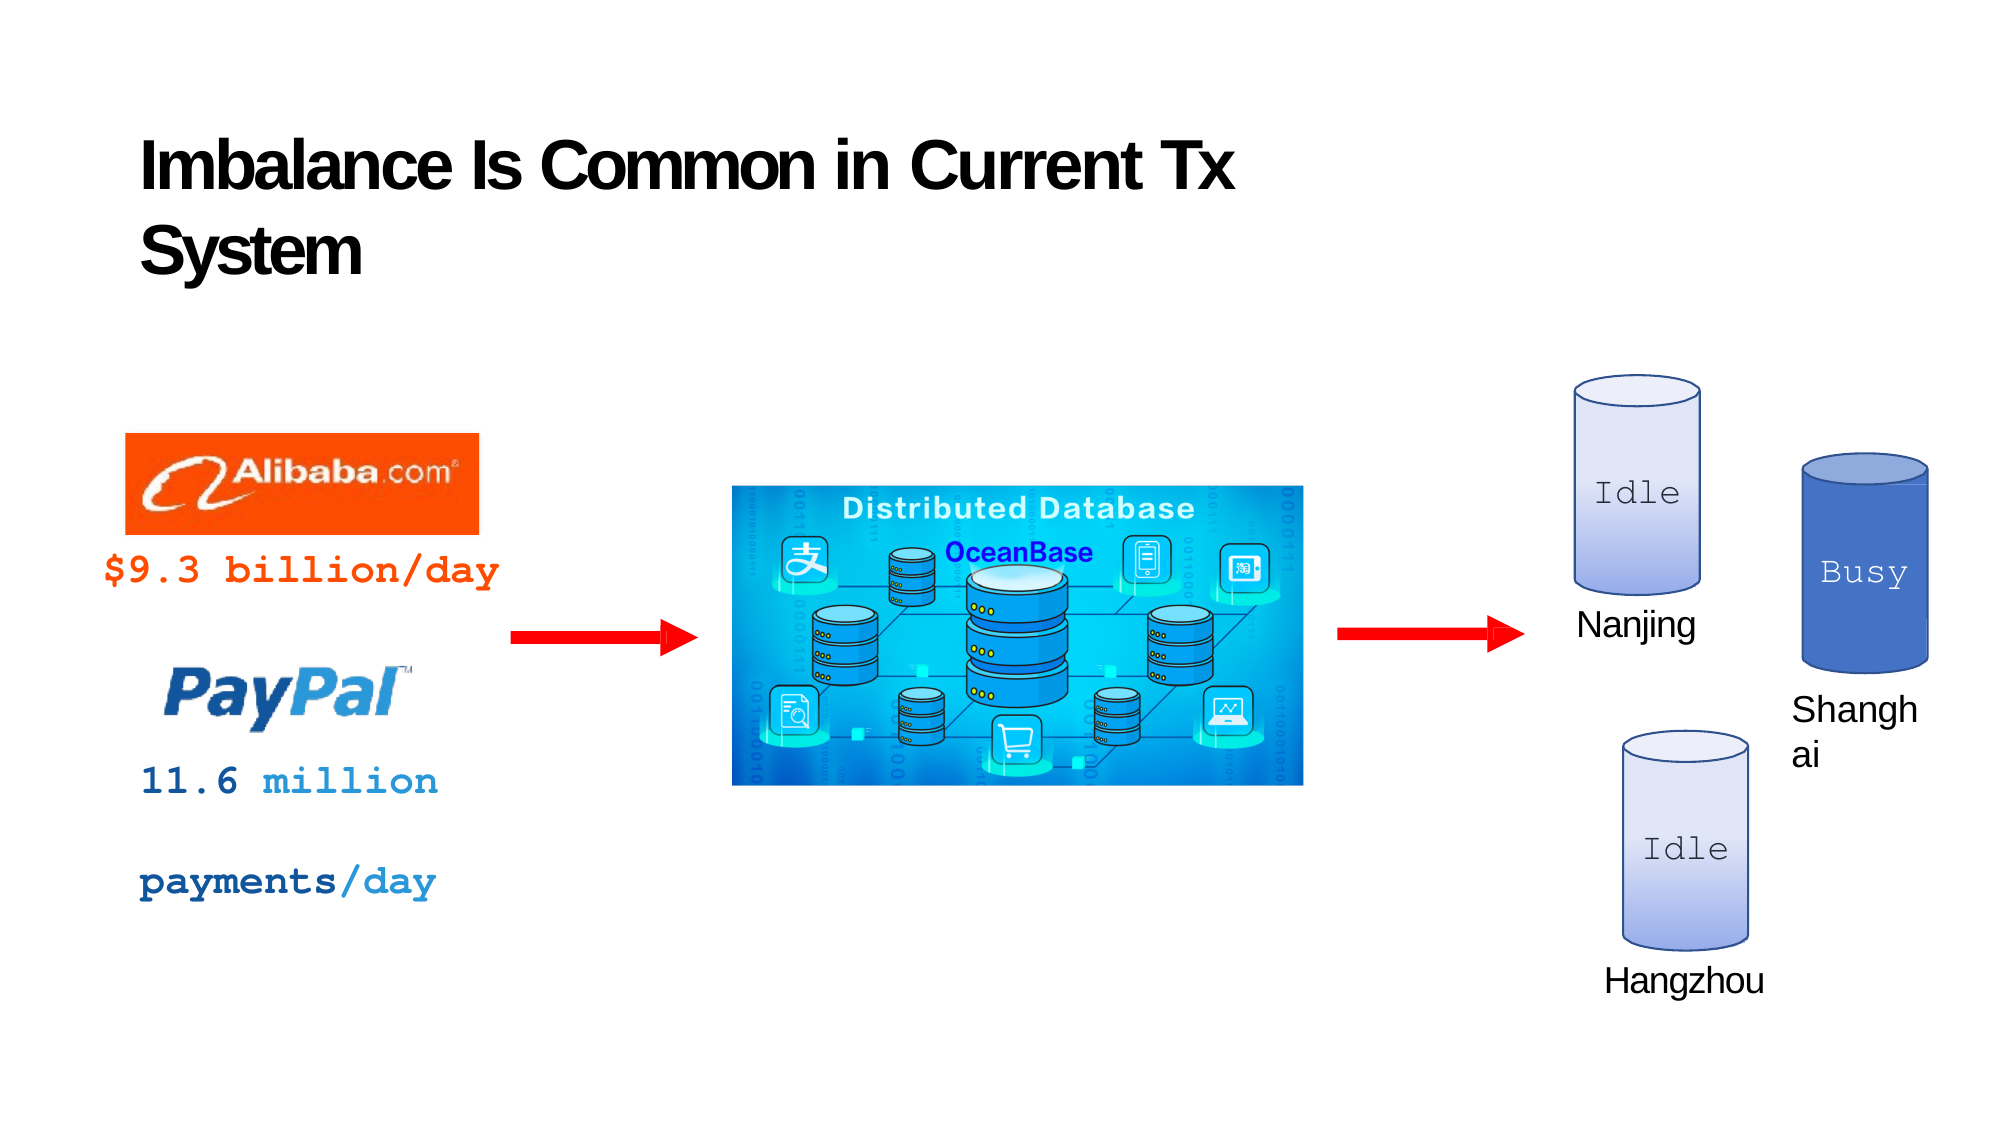

# Imbalance Is Common in Current Tx System

Idle

$9.3 billion/day
Busy
Nanjing

Shanghai

11.6 million  payments/day
Idle
Hangzhou